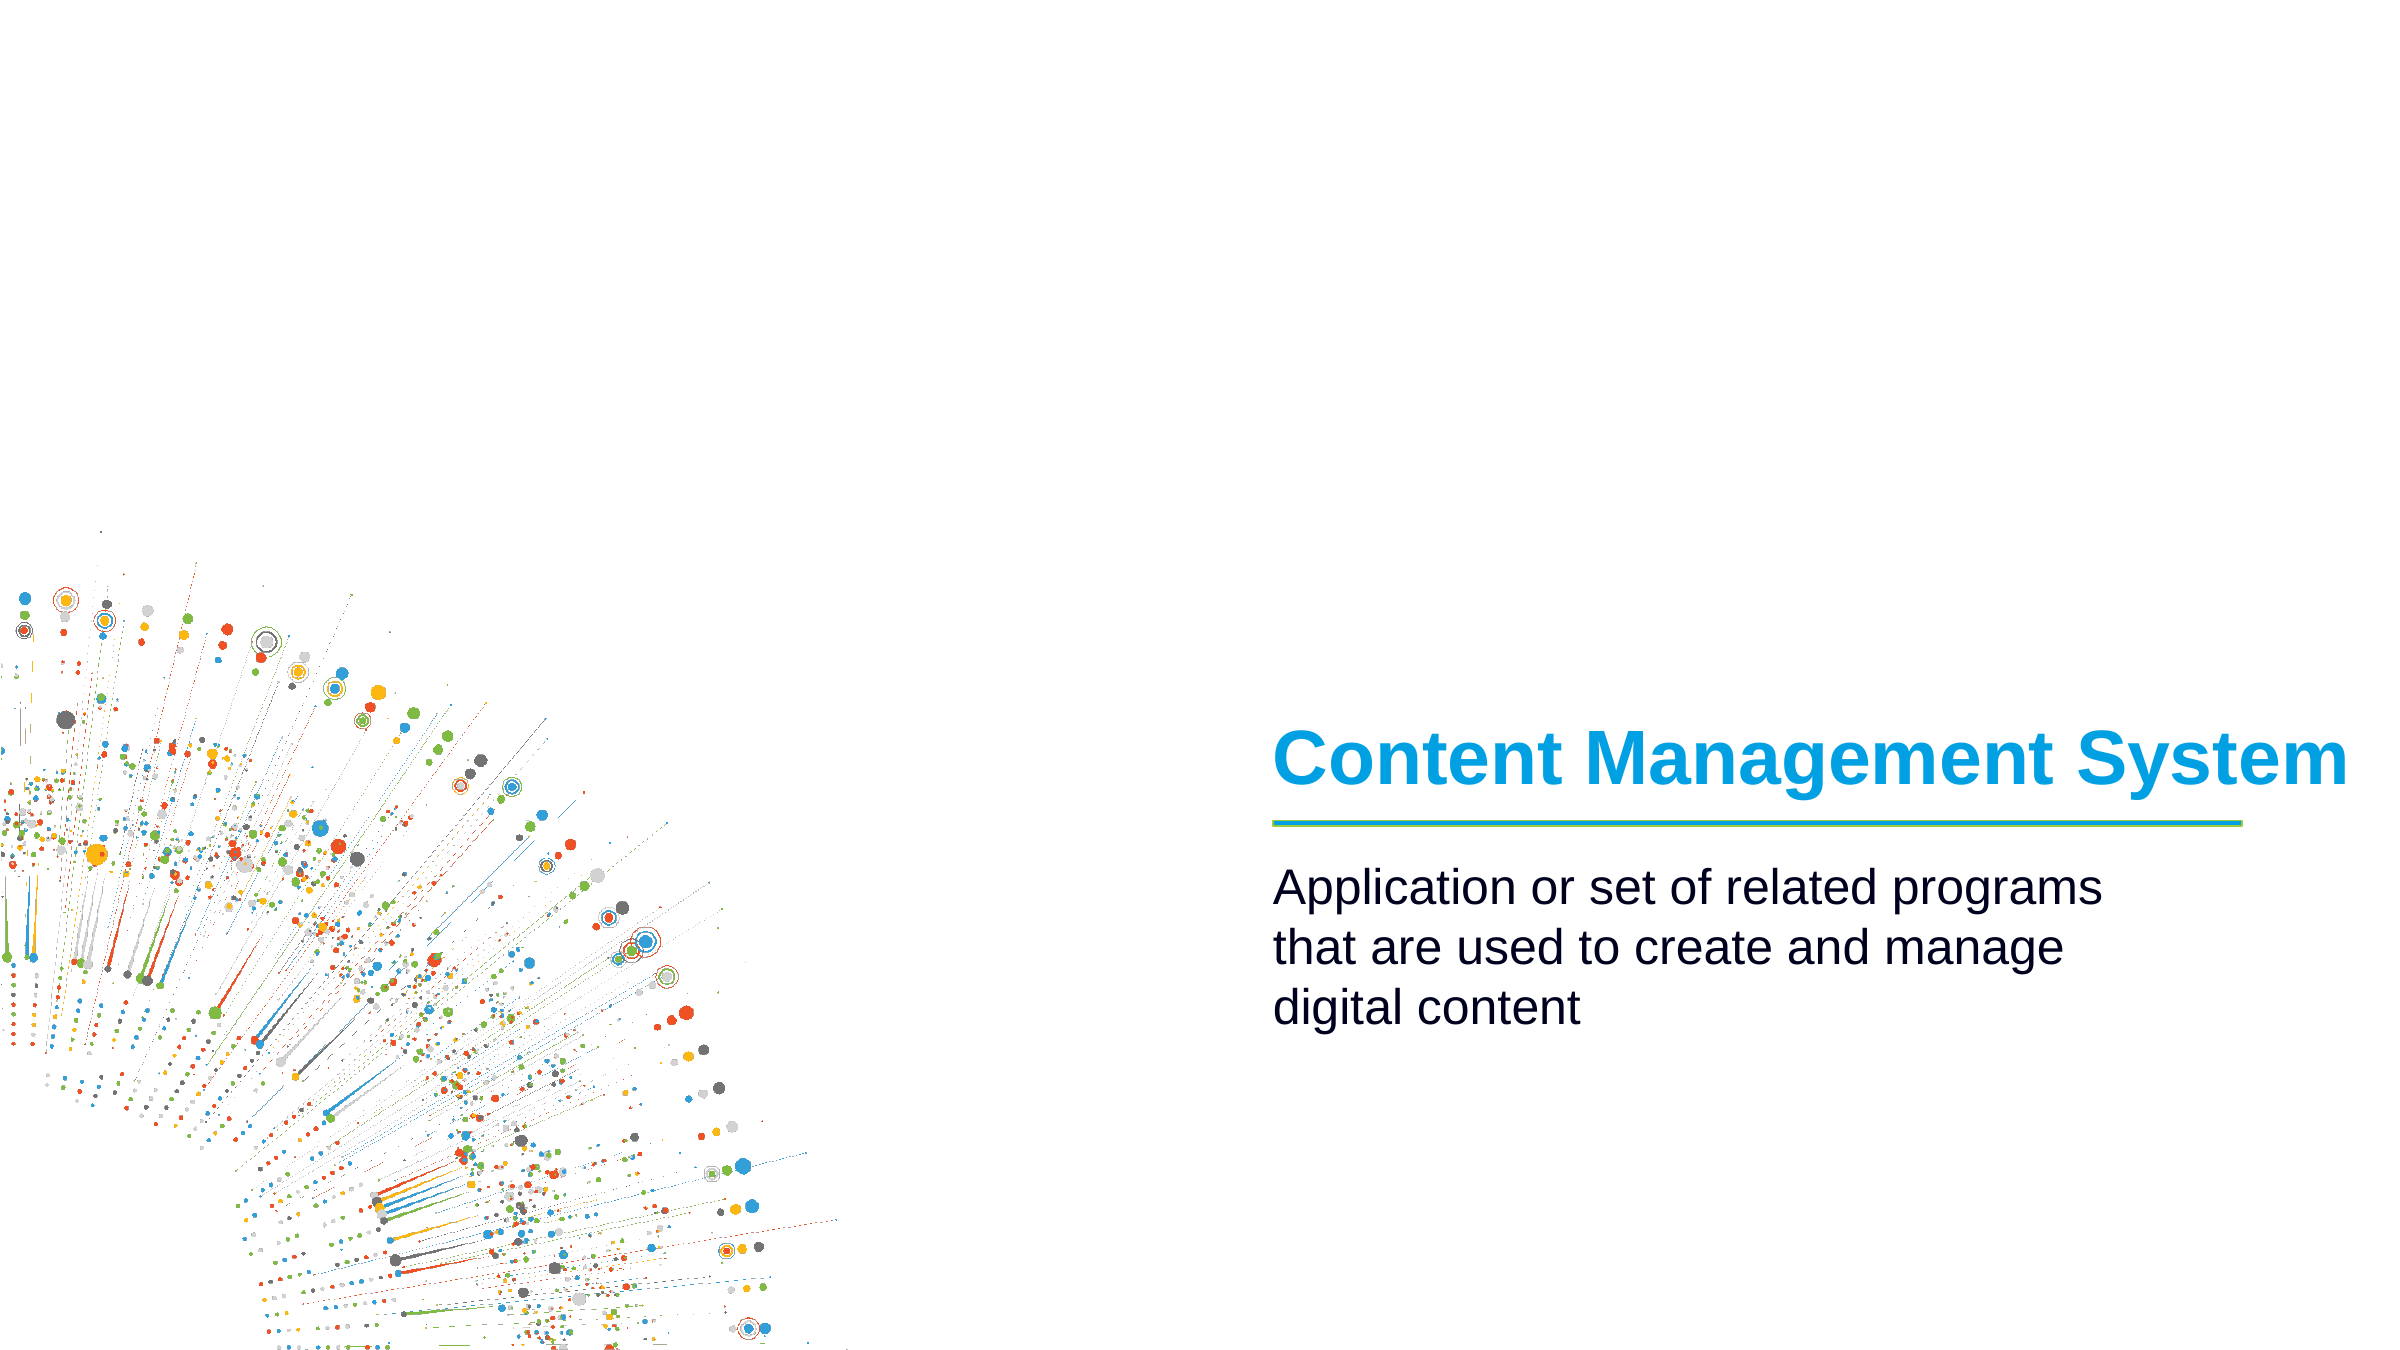

# Content Management System
Application or set of related programs that are used to create and manage digital content